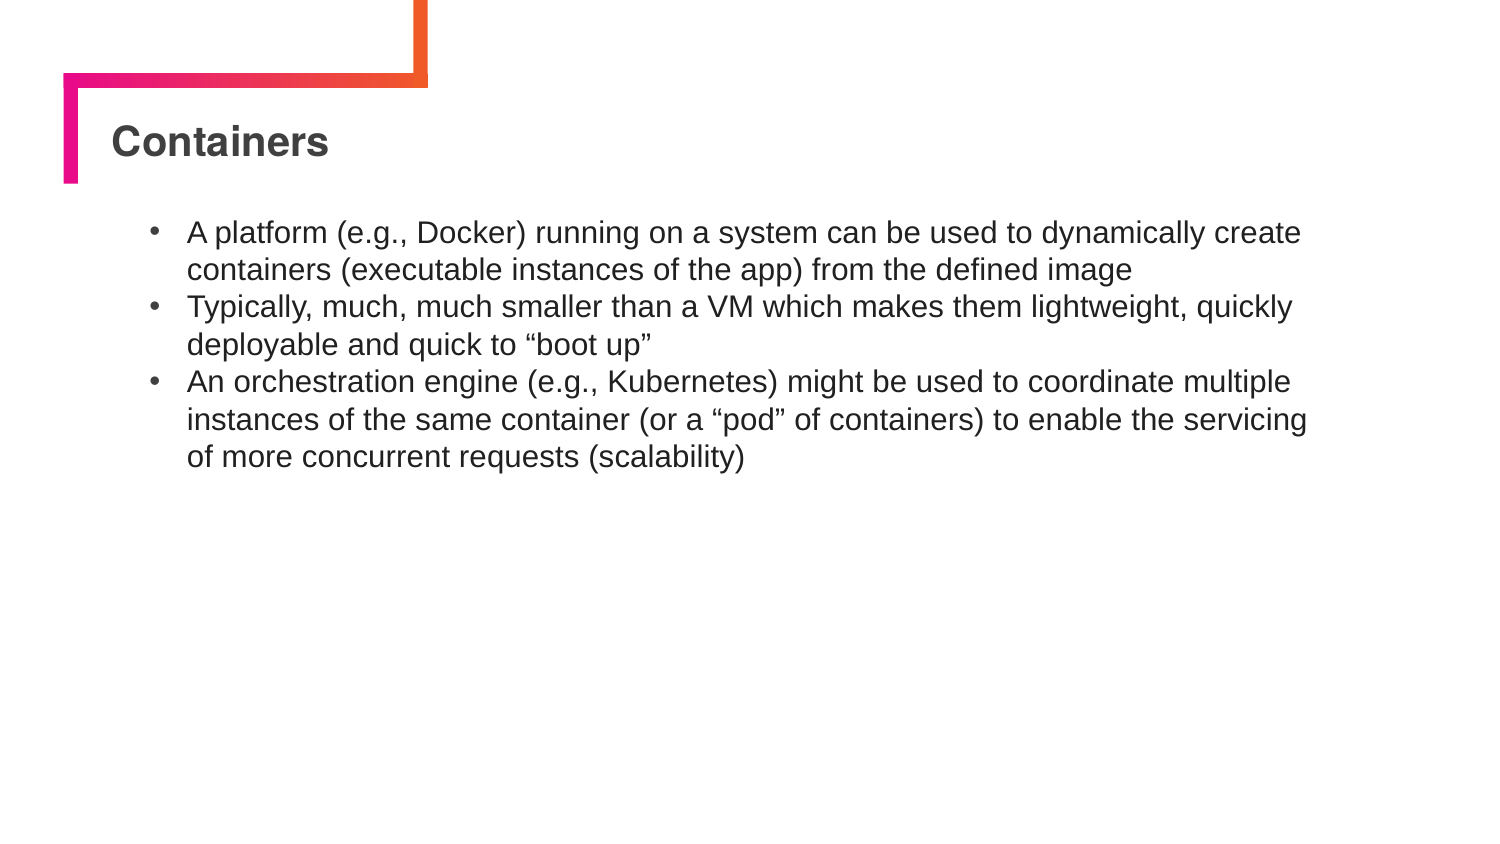

# Containers
A platform (e.g., Docker) running on a system can be used to dynamically create containers (executable instances of the app) from the defined image
Typically, much, much smaller than a VM which makes them lightweight, quickly deployable and quick to “boot up”
An orchestration engine (e.g., Kubernetes) might be used to coordinate multiple instances of the same container (or a “pod” of containers) to enable the servicing of more concurrent requests (scalability)
14